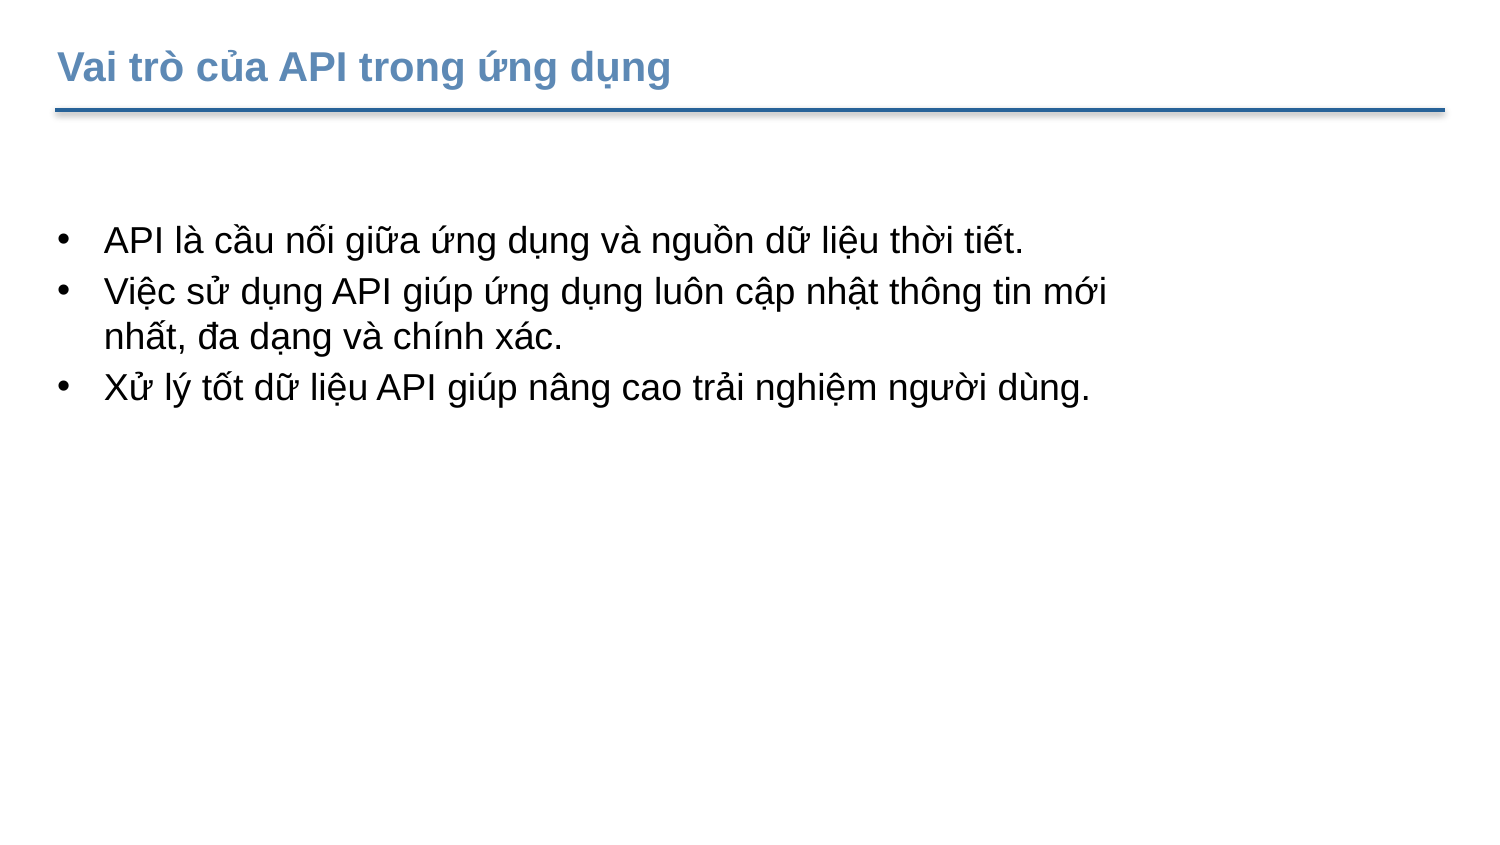

Vai trò của API trong ứng dụng
Thêm vào
Từ
API là cầu nối giữa ứng dụng và nguồn dữ liệu thời tiết.
Việc sử dụng API giúp ứng dụng luôn cập nhật thông tin mới nhất, đa dạng và chính xác.
Xử lý tốt dữ liệu API giúp nâng cao trải nghiệm người dùng.
Thêm vào
Từ